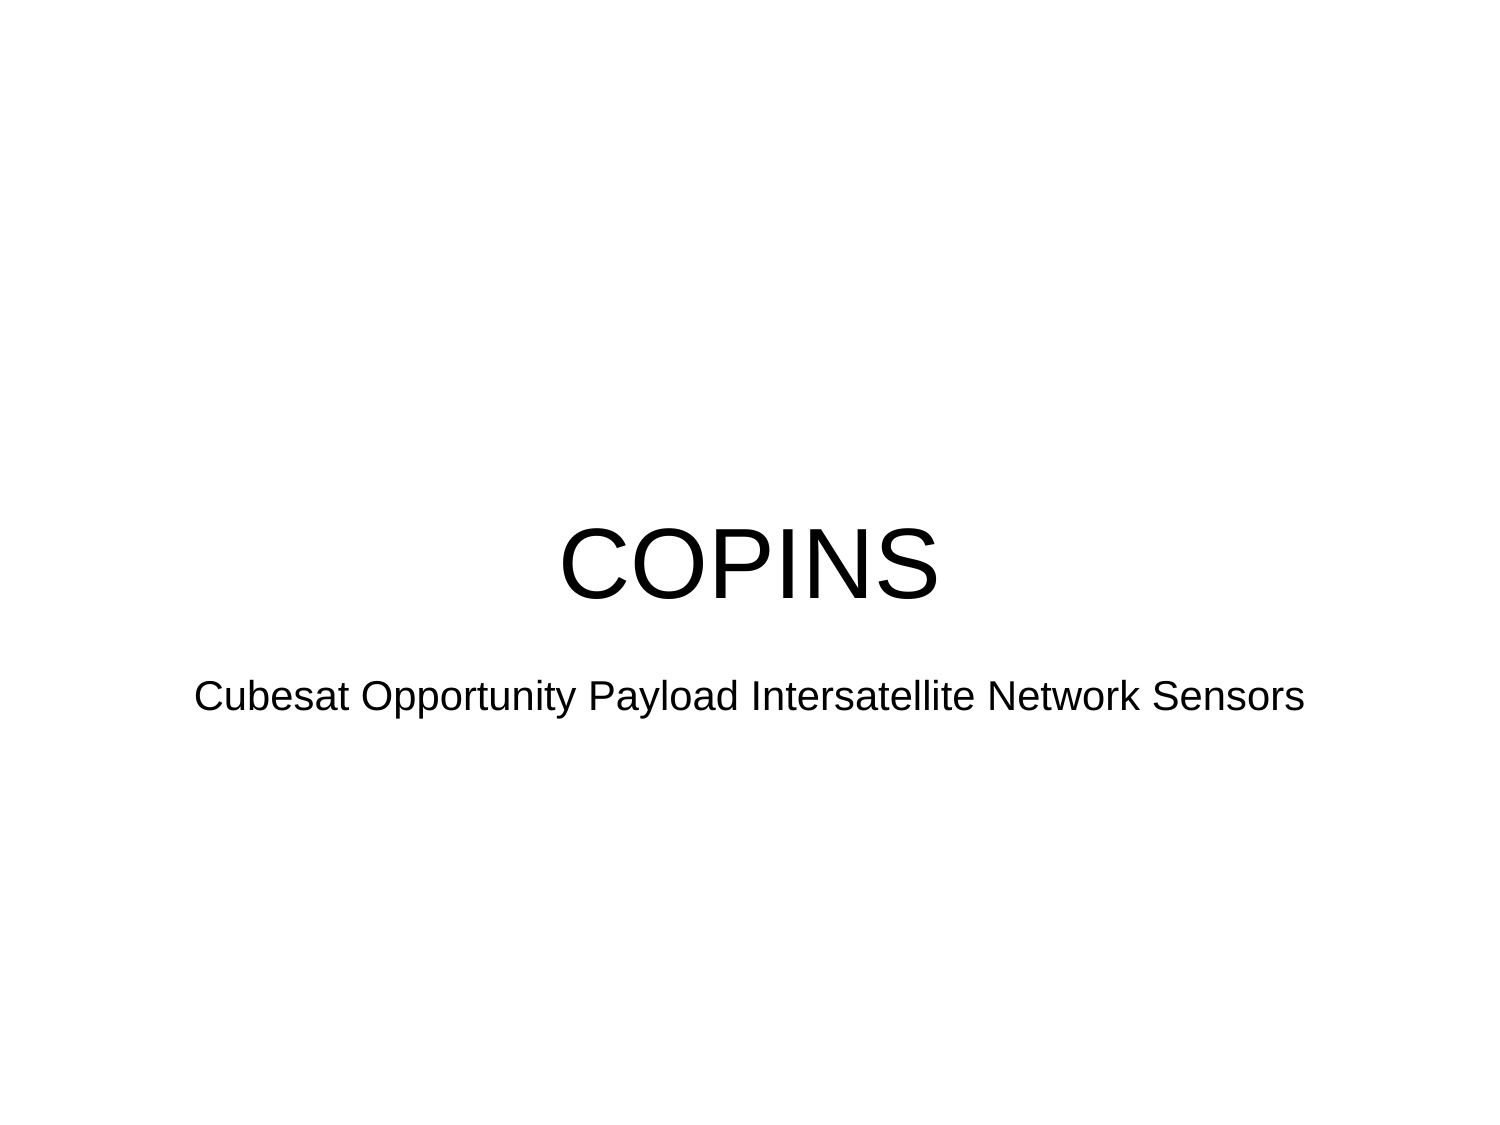

COPINS

Cubesat Opportunity Payload Intersatellite Network Sensors